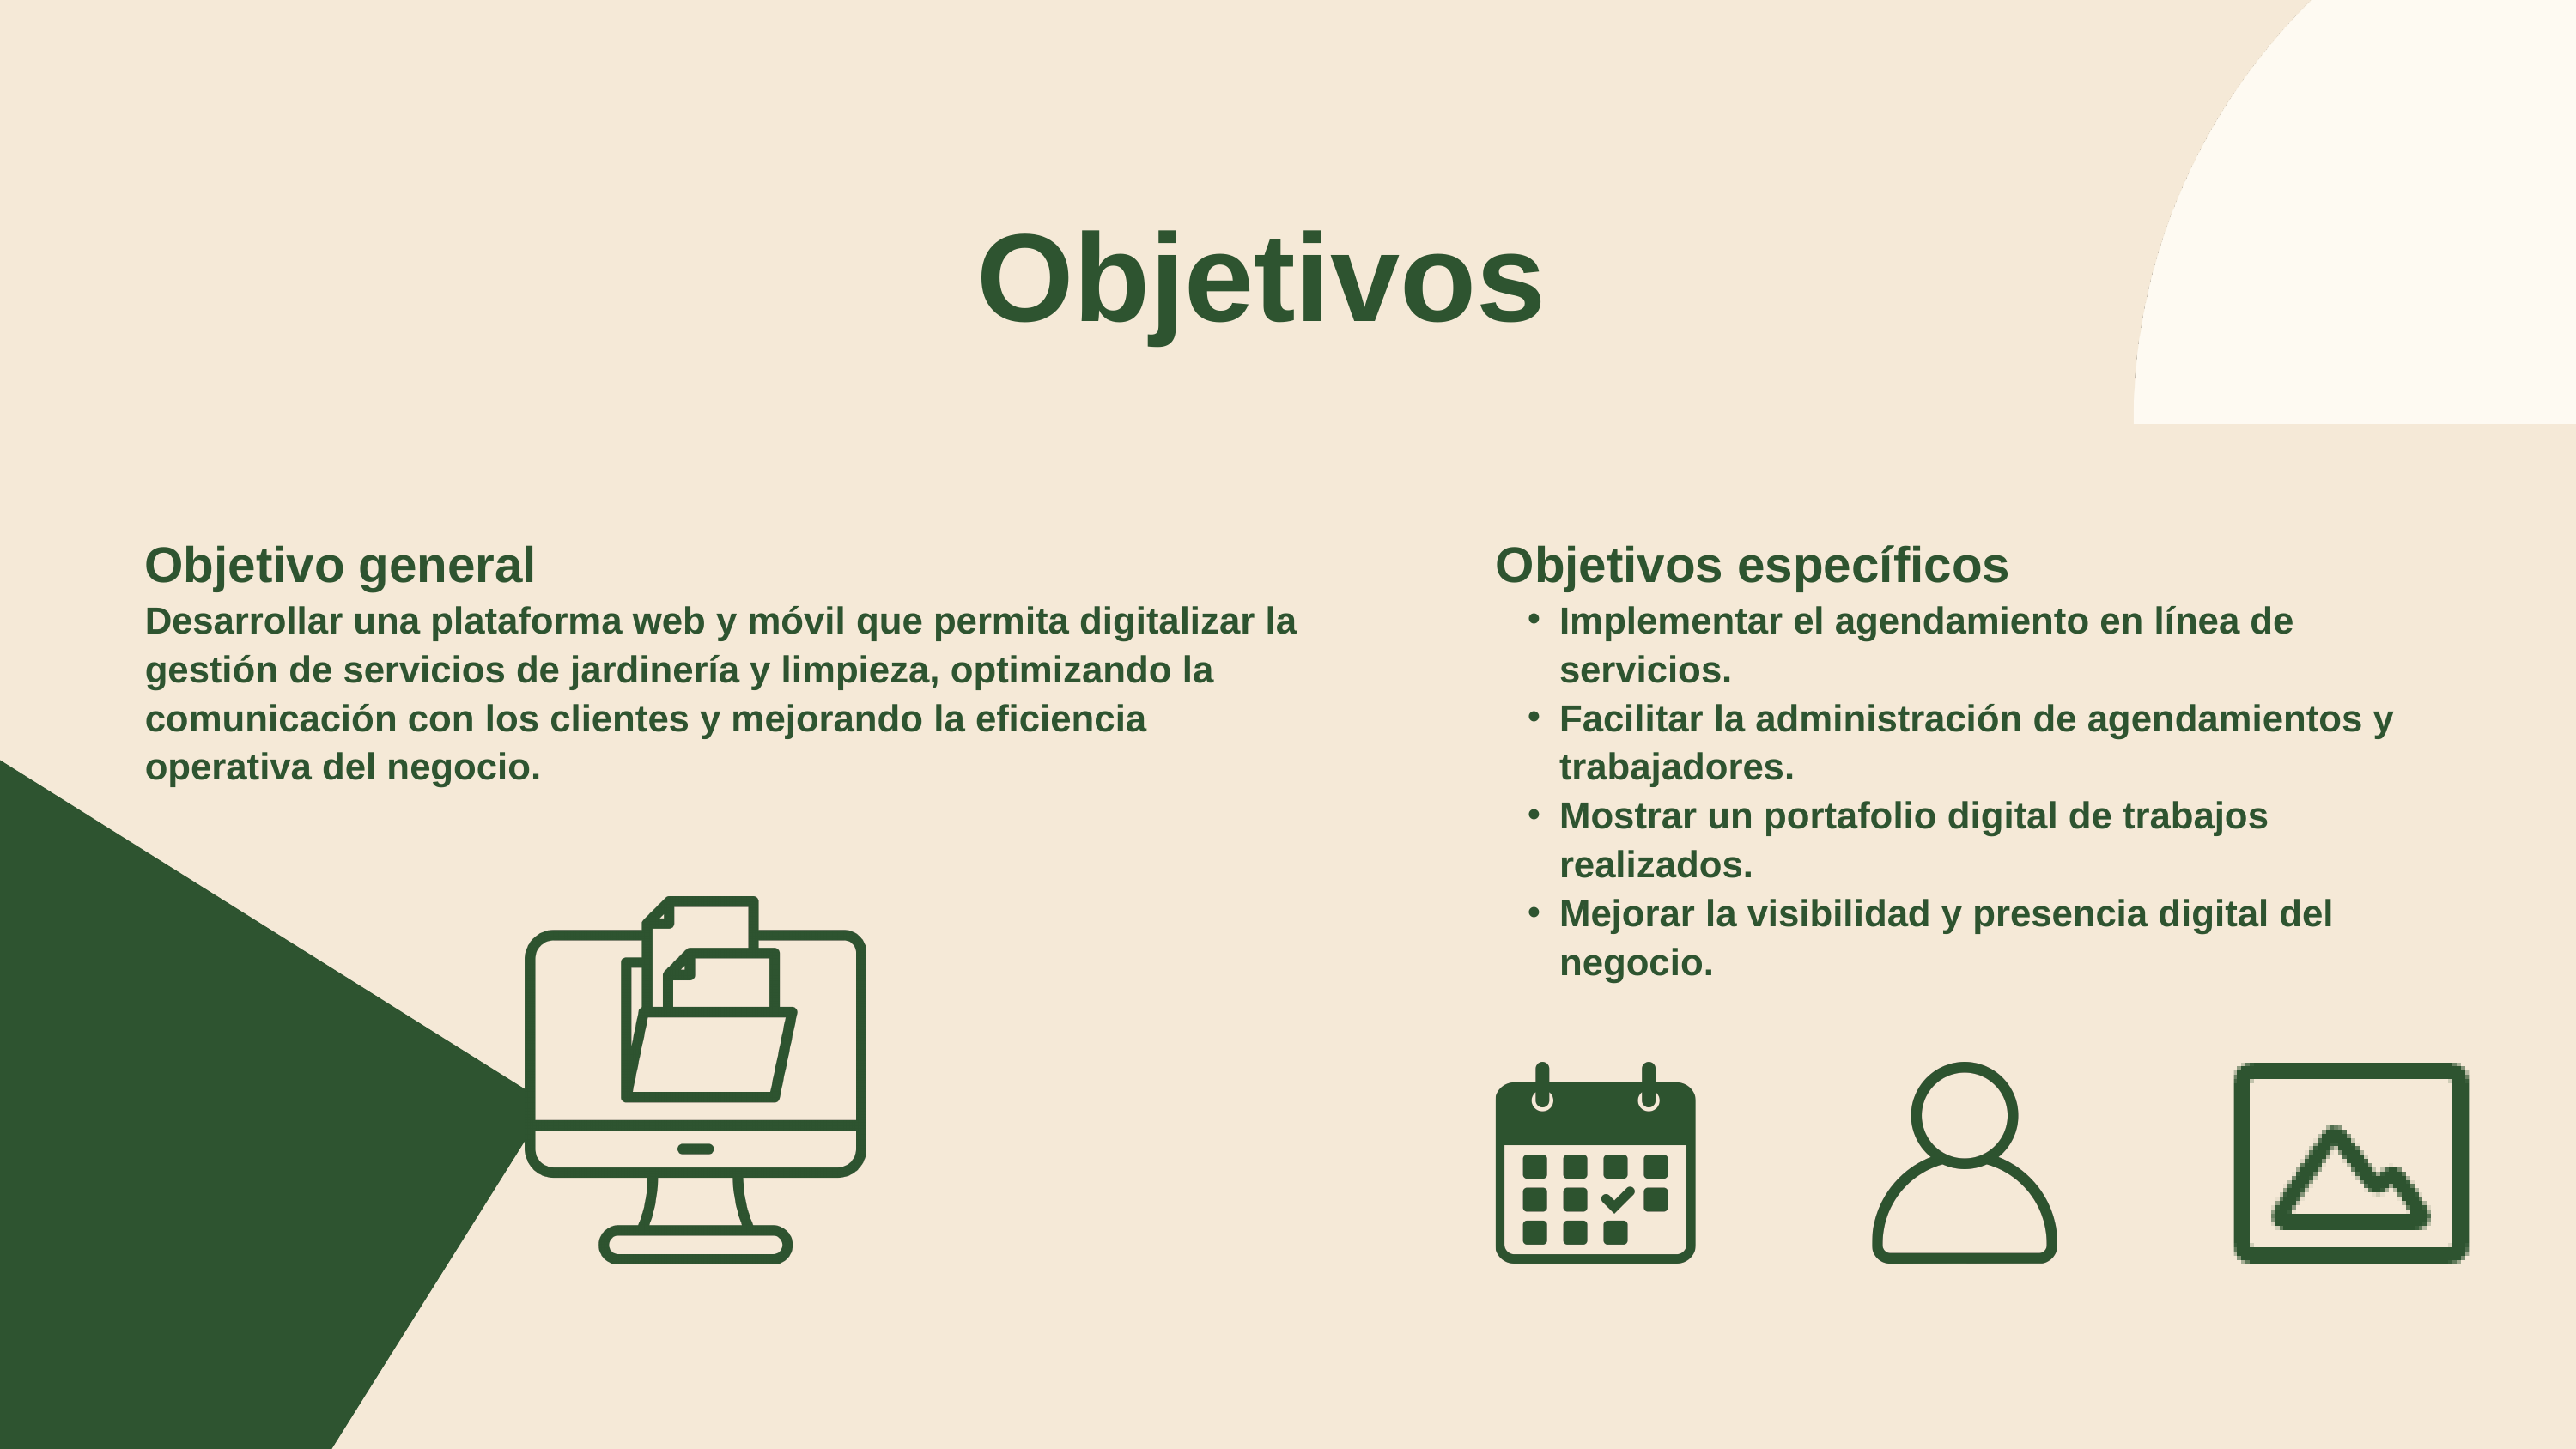

Objetivos
Objetivo general
Desarrollar una plataforma web y móvil que permita digitalizar la gestión de servicios de jardinería y limpieza, optimizando la comunicación con los clientes y mejorando la eficiencia operativa del negocio.
Objetivos específicos
Implementar el agendamiento en línea de servicios.
Facilitar la administración de agendamientos y trabajadores.
Mostrar un portafolio digital de trabajos realizados.
Mejorar la visibilidad y presencia digital del negocio.